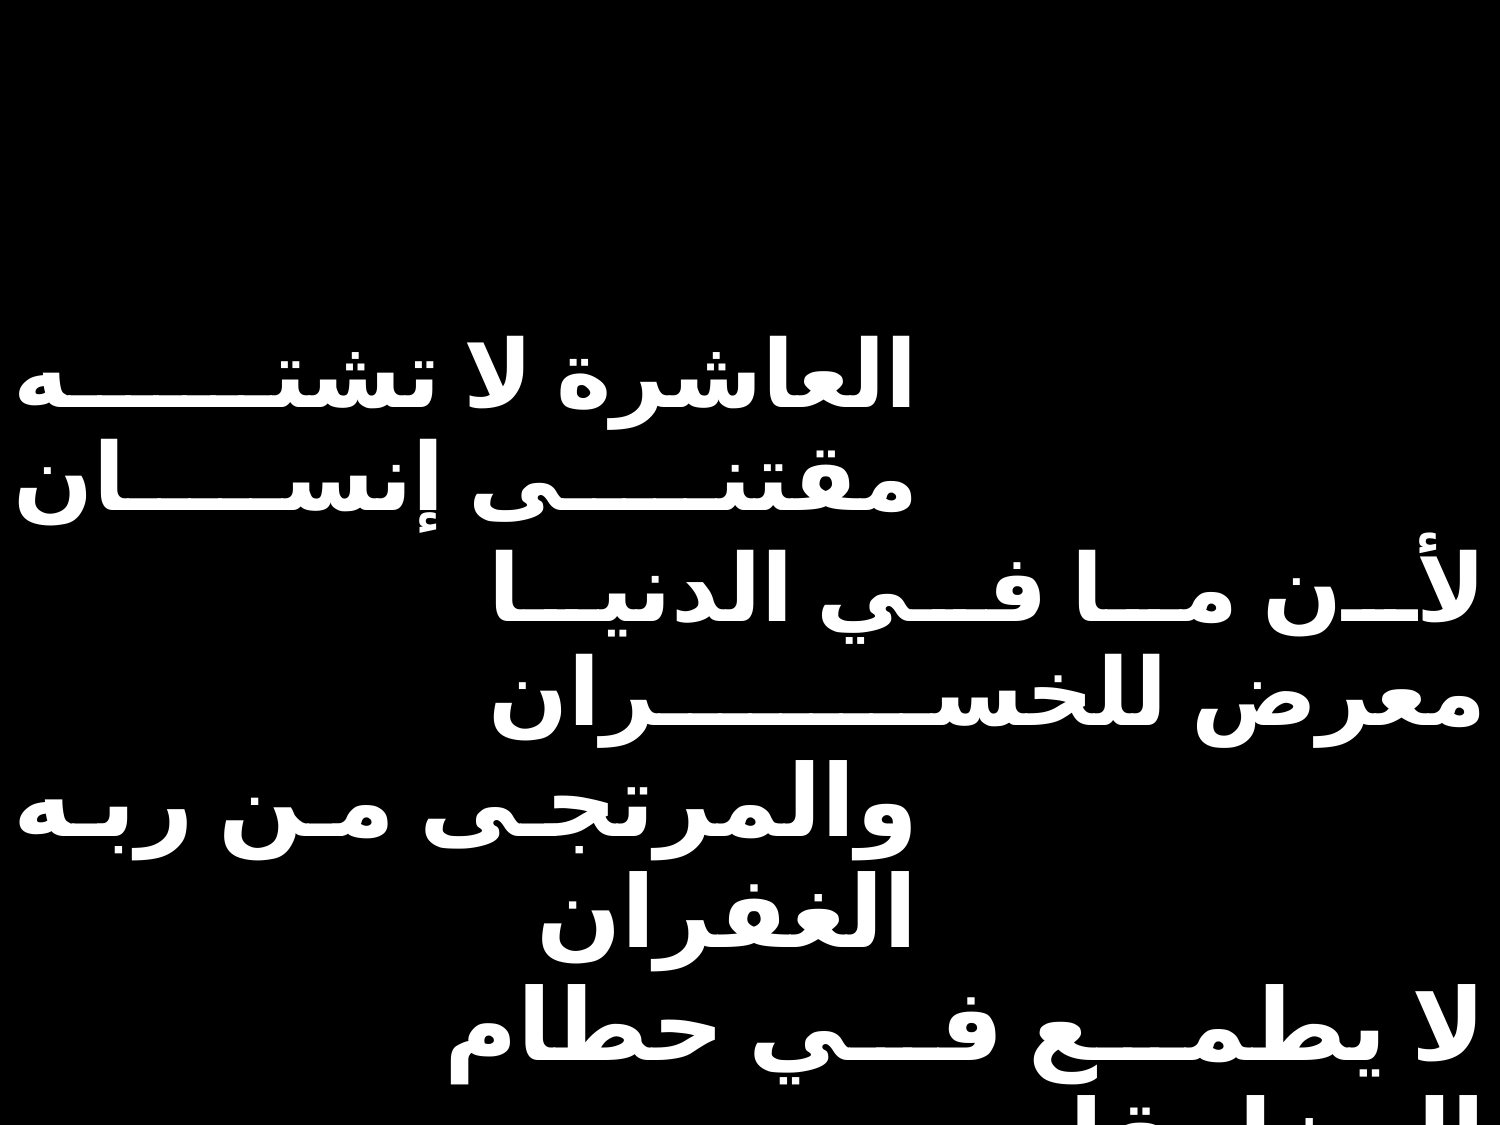

| العاشرة لا تشته مقتنى إنسان |  |  |  |
| --- | --- | --- | --- |
|  |  | لأن ما في الدنيا معرض للخسران |  |
| والمرتجى من ربه الغفران |  |  |  |
|  | لا يطمع في حطام المخلوقات |  |  |